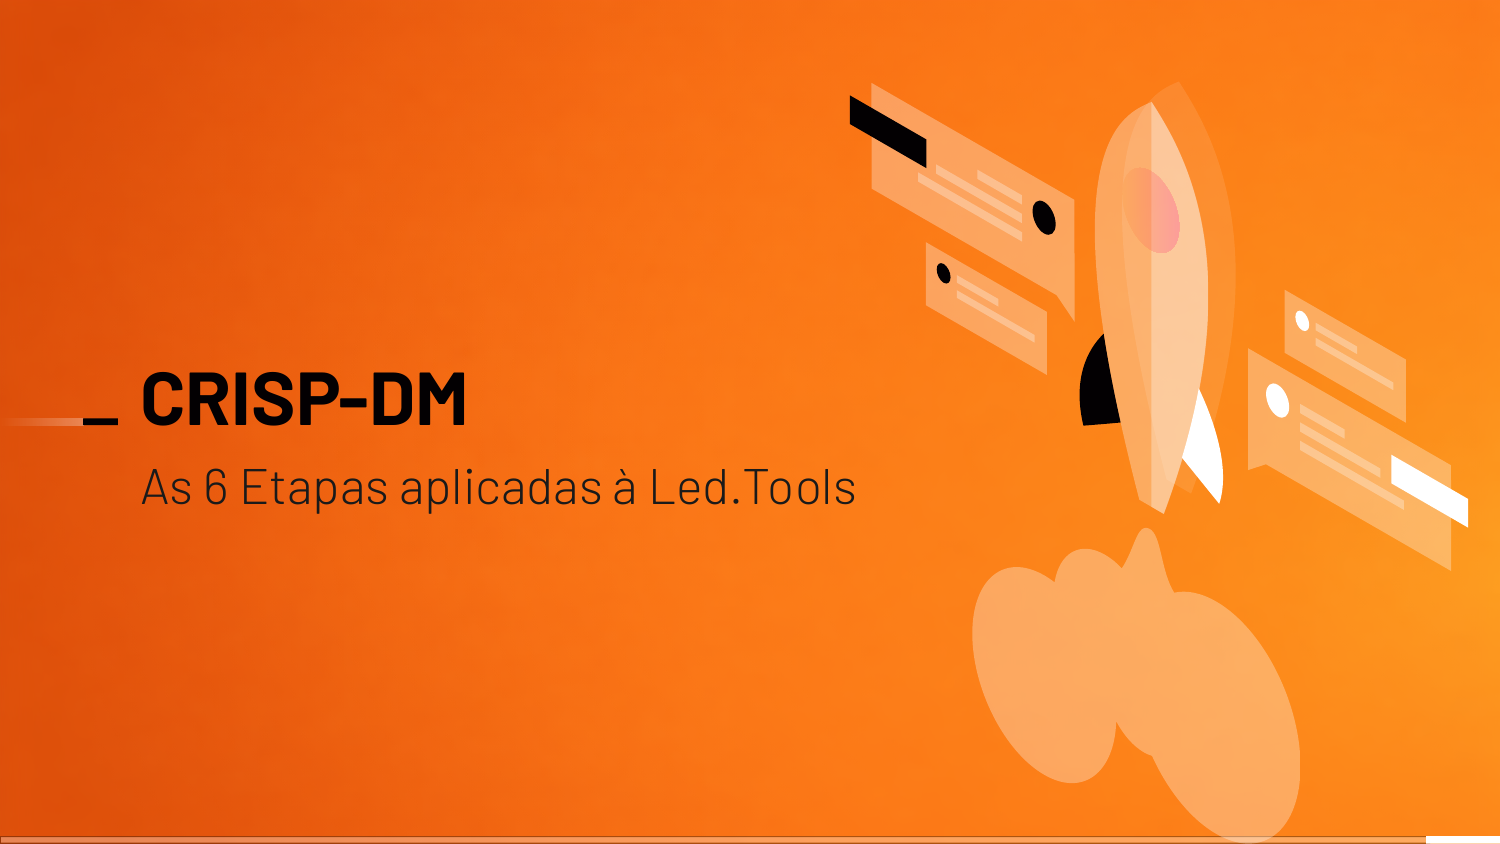

# CRISP-DM
As 6 Etapas aplicadas à Led.Tools